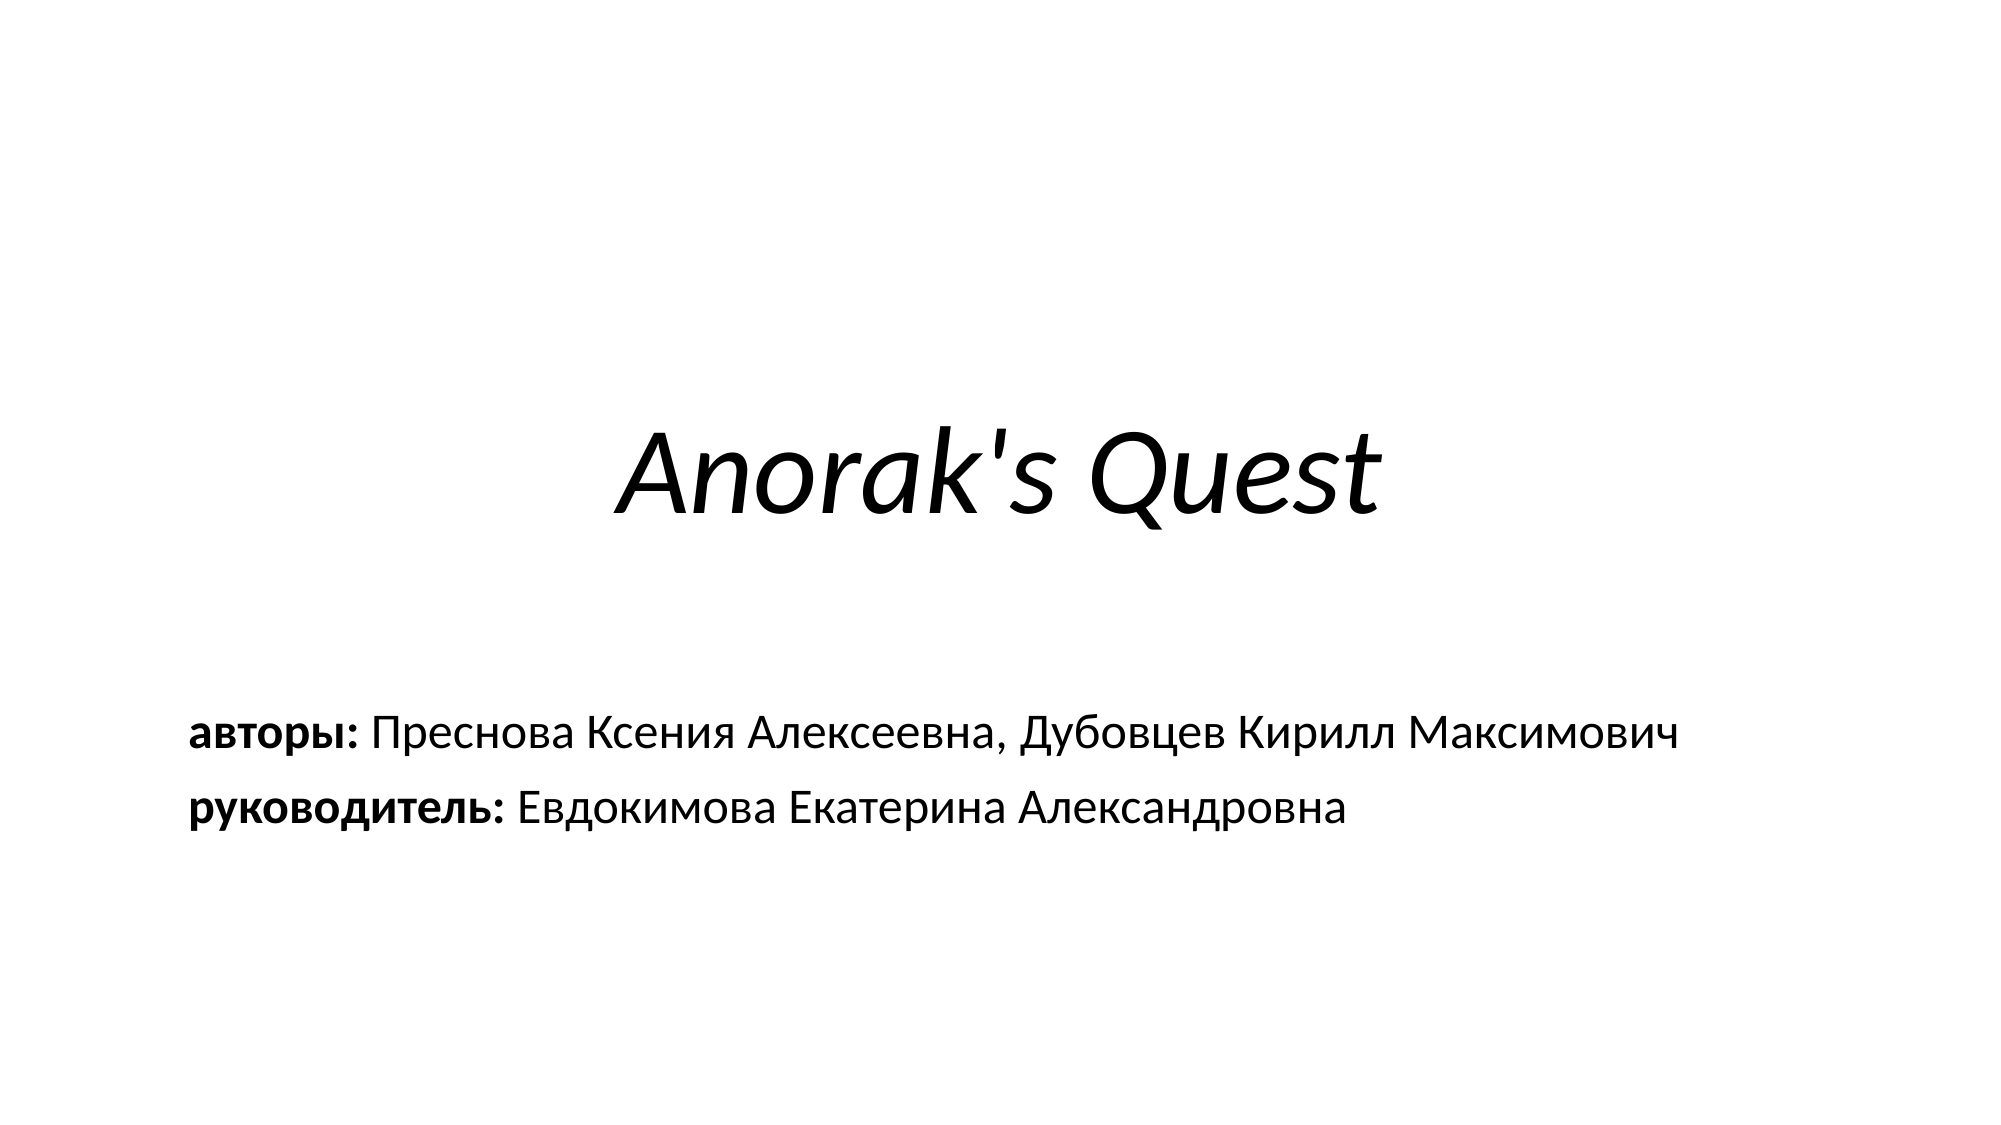

# Anorak's Quest
авторы: Преснова Ксения Алексеевна, Дубовцев Кирилл Максимович
руководитель: Евдокимова Екатерина Александровна